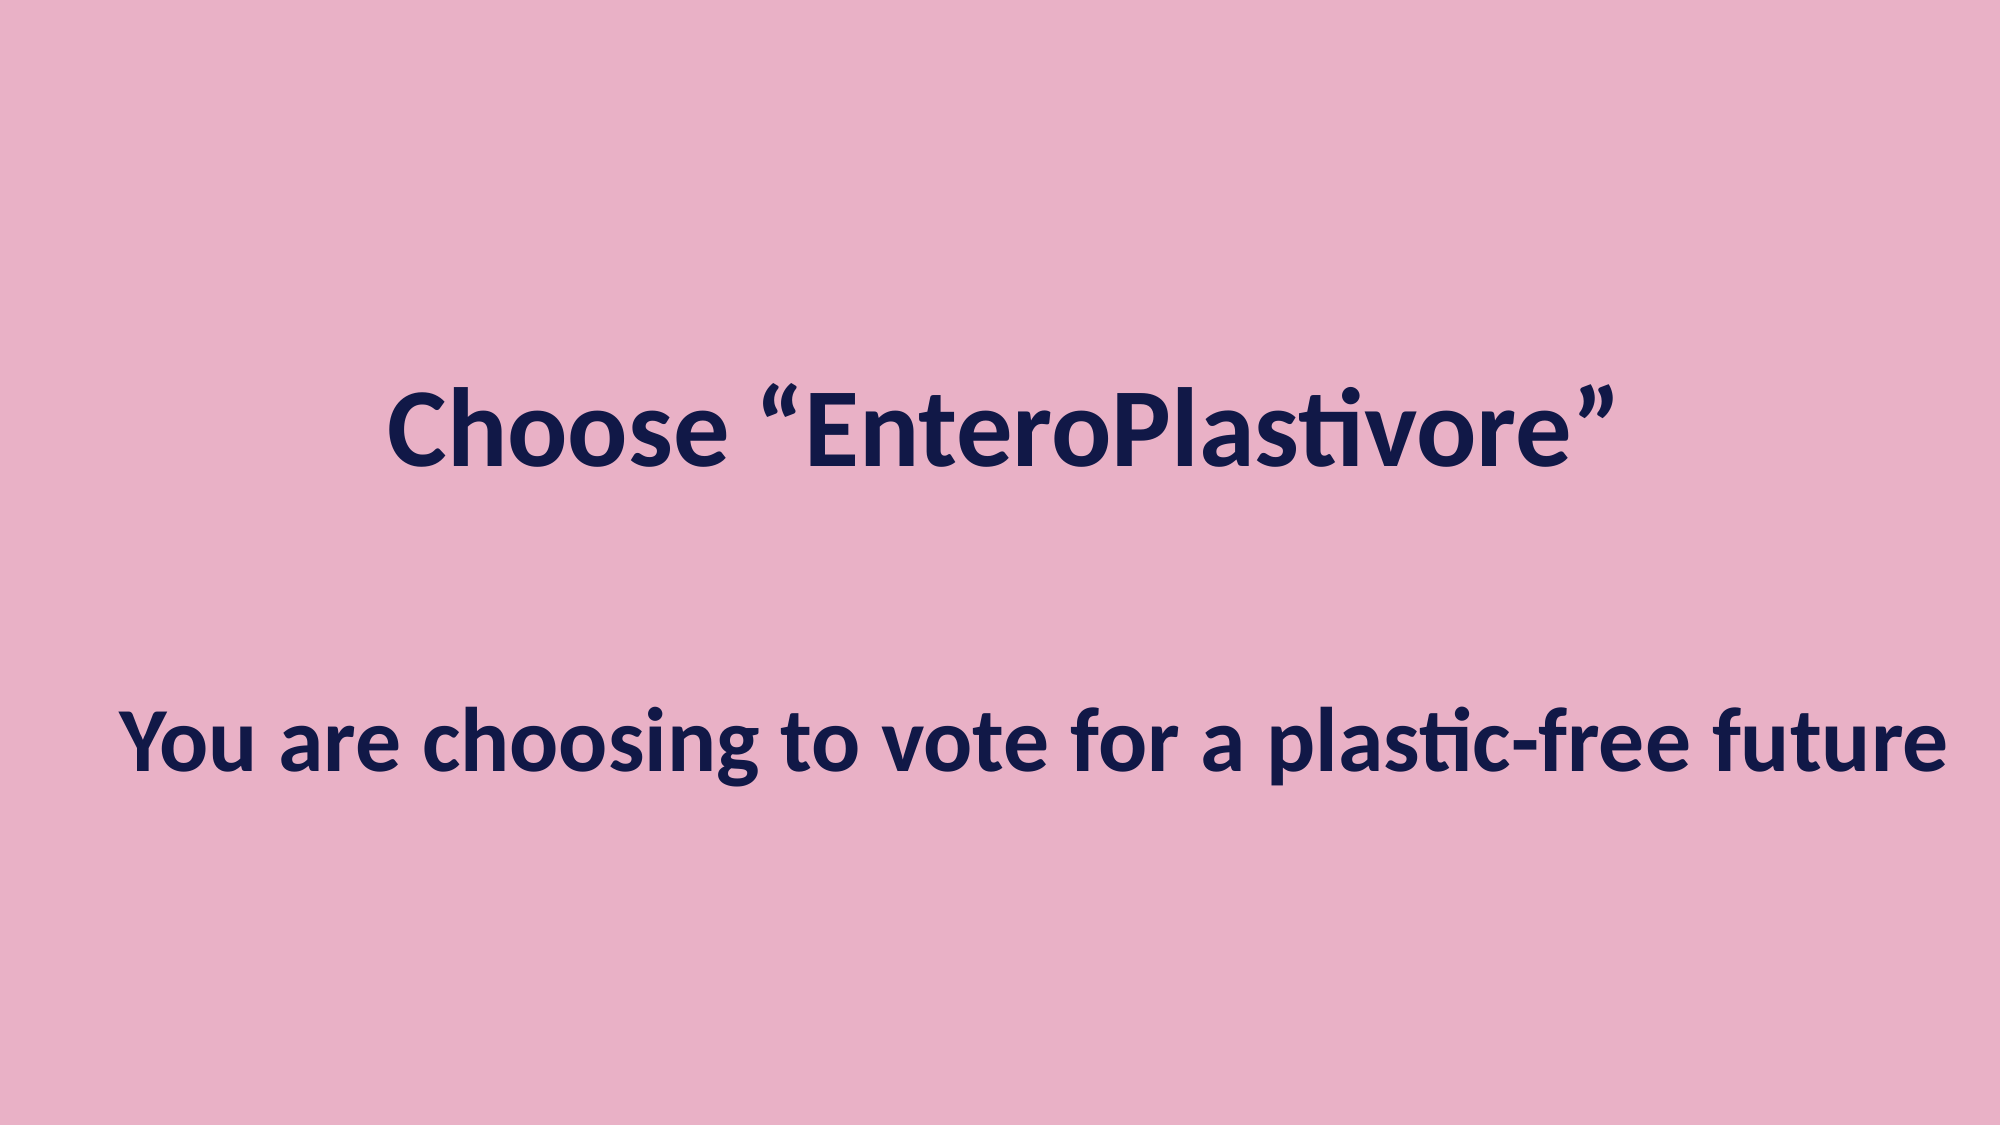

Fortunately, we modified the chassis bacteria and named it
Choose “EnteroPlastivore”
"EnteroPlastivore"
You are choosing to vote for a plastic-free future